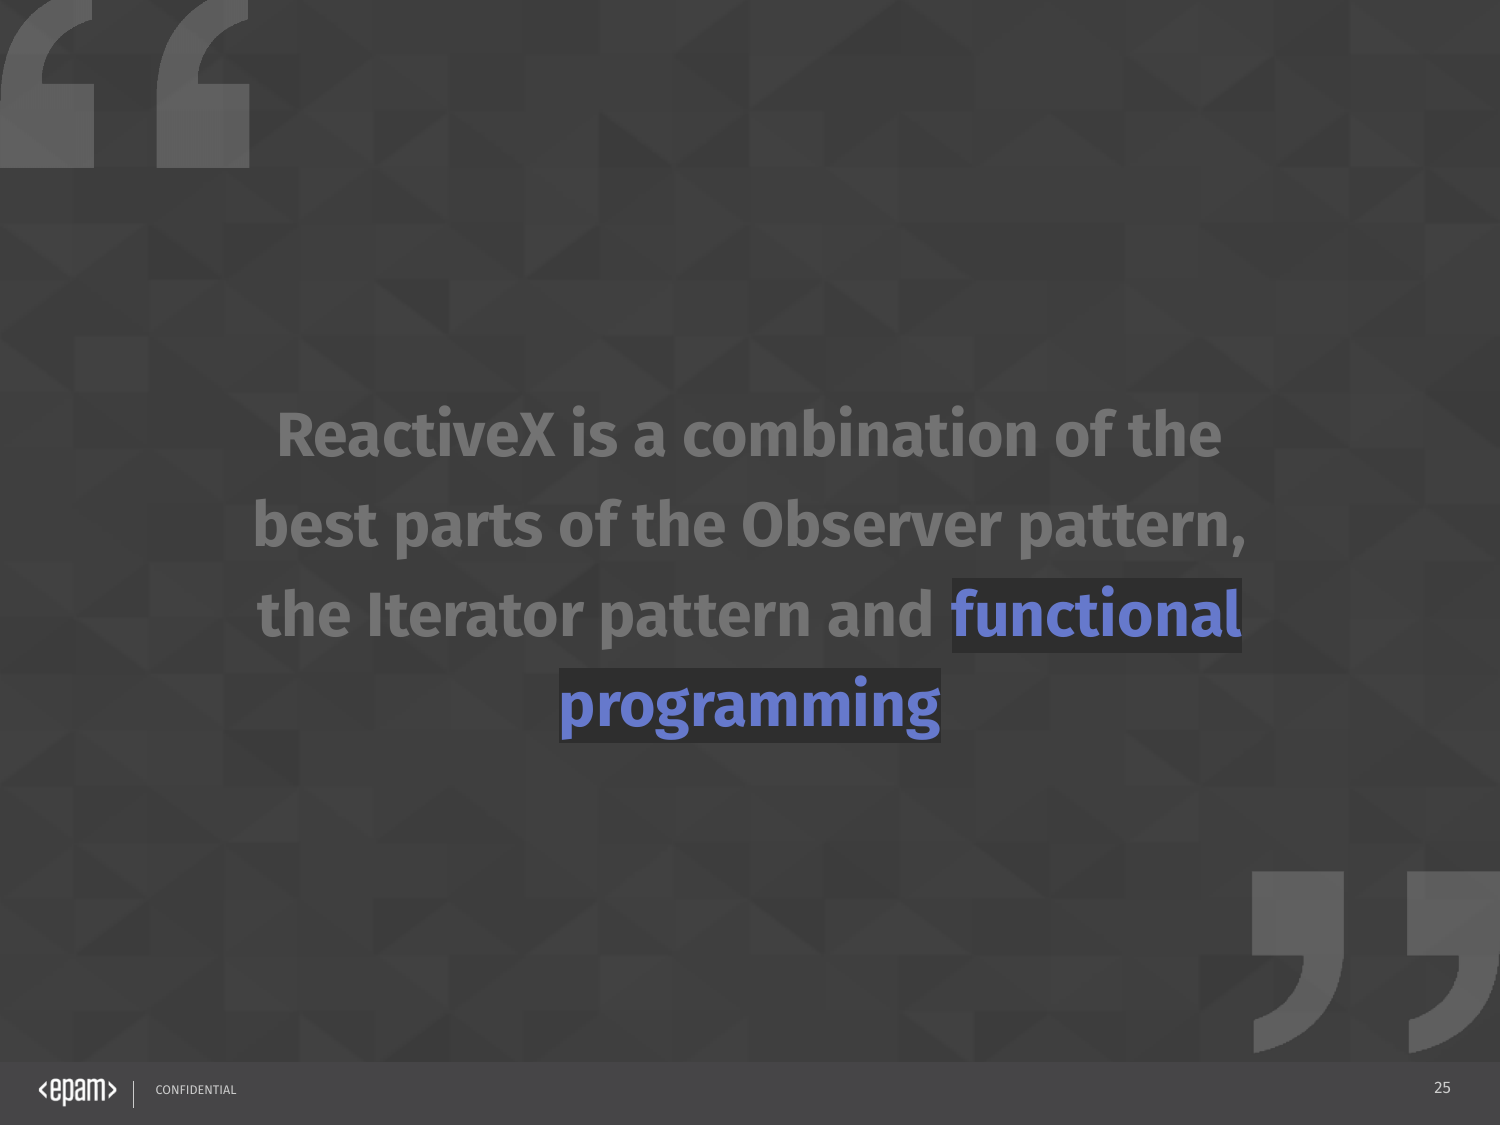

ReactiveX is a combination of the best parts of the Observer pattern, the Iterator pattern and functional programming